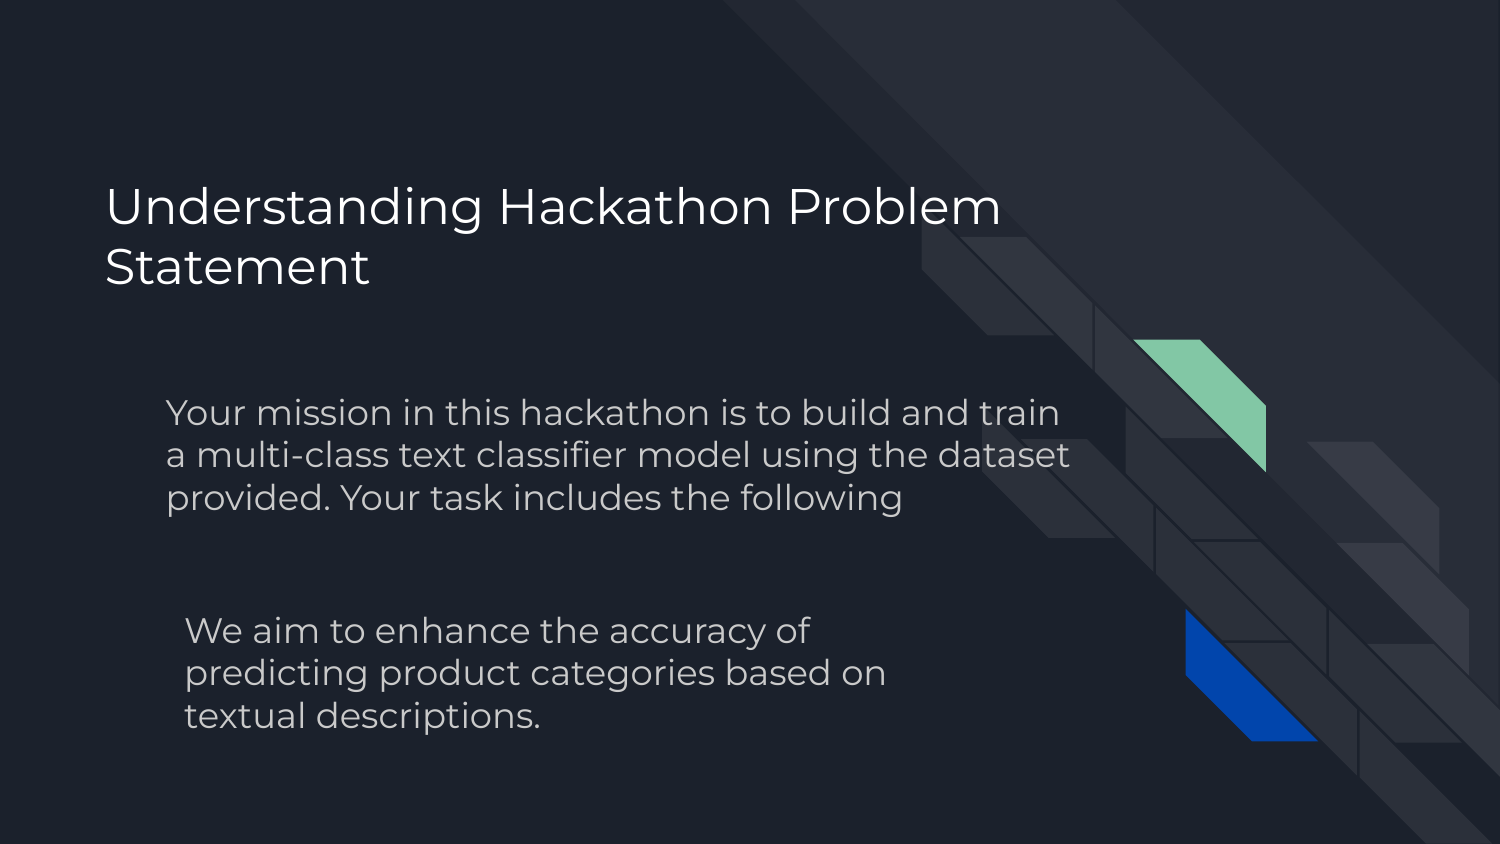

# Understanding Hackathon Problem Statement
Your mission in this hackathon is to build and train a multi-class text classifier model using the dataset provided. Your task includes the following
We aim to enhance the accuracy of predicting product categories based on textual descriptions.